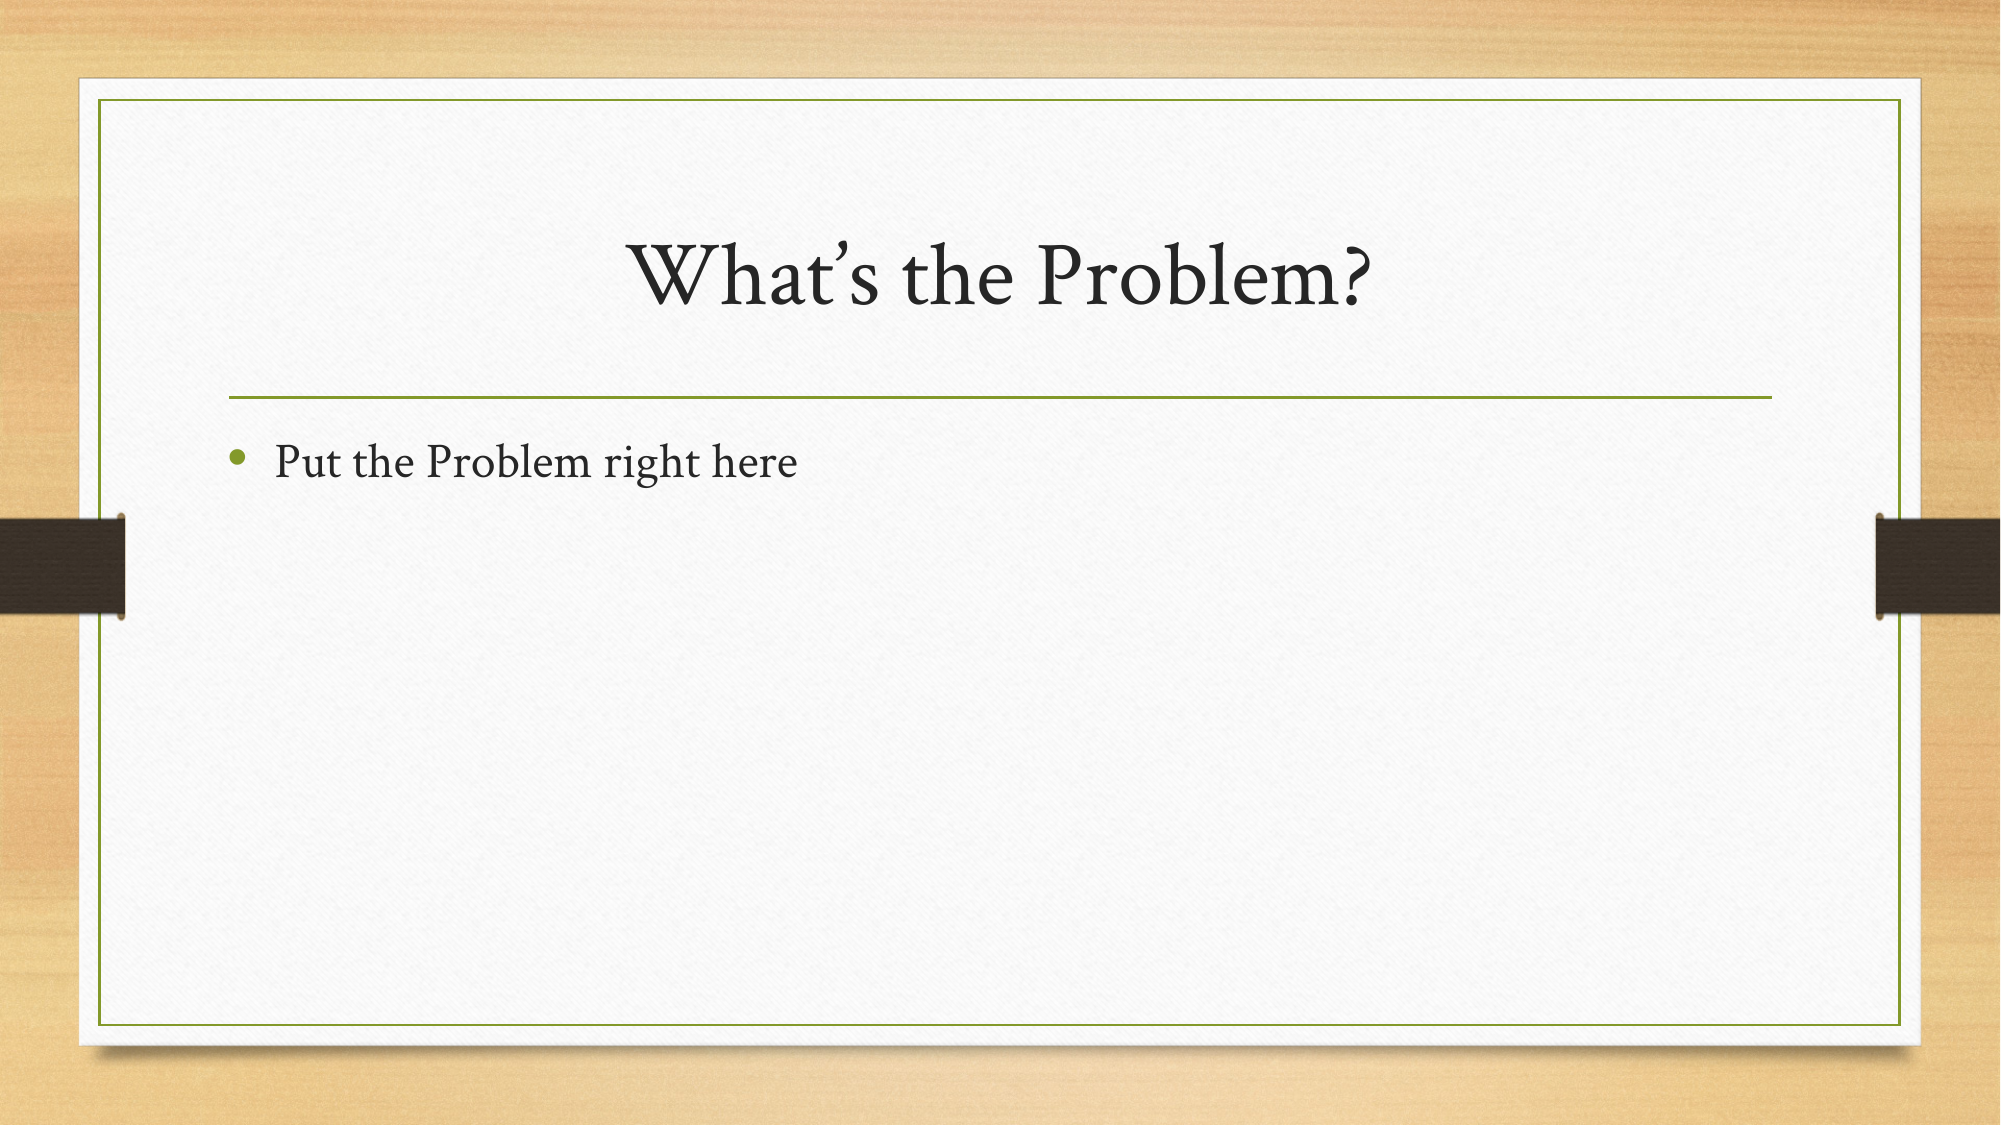

# What’s the Problem?
Put the Problem right here